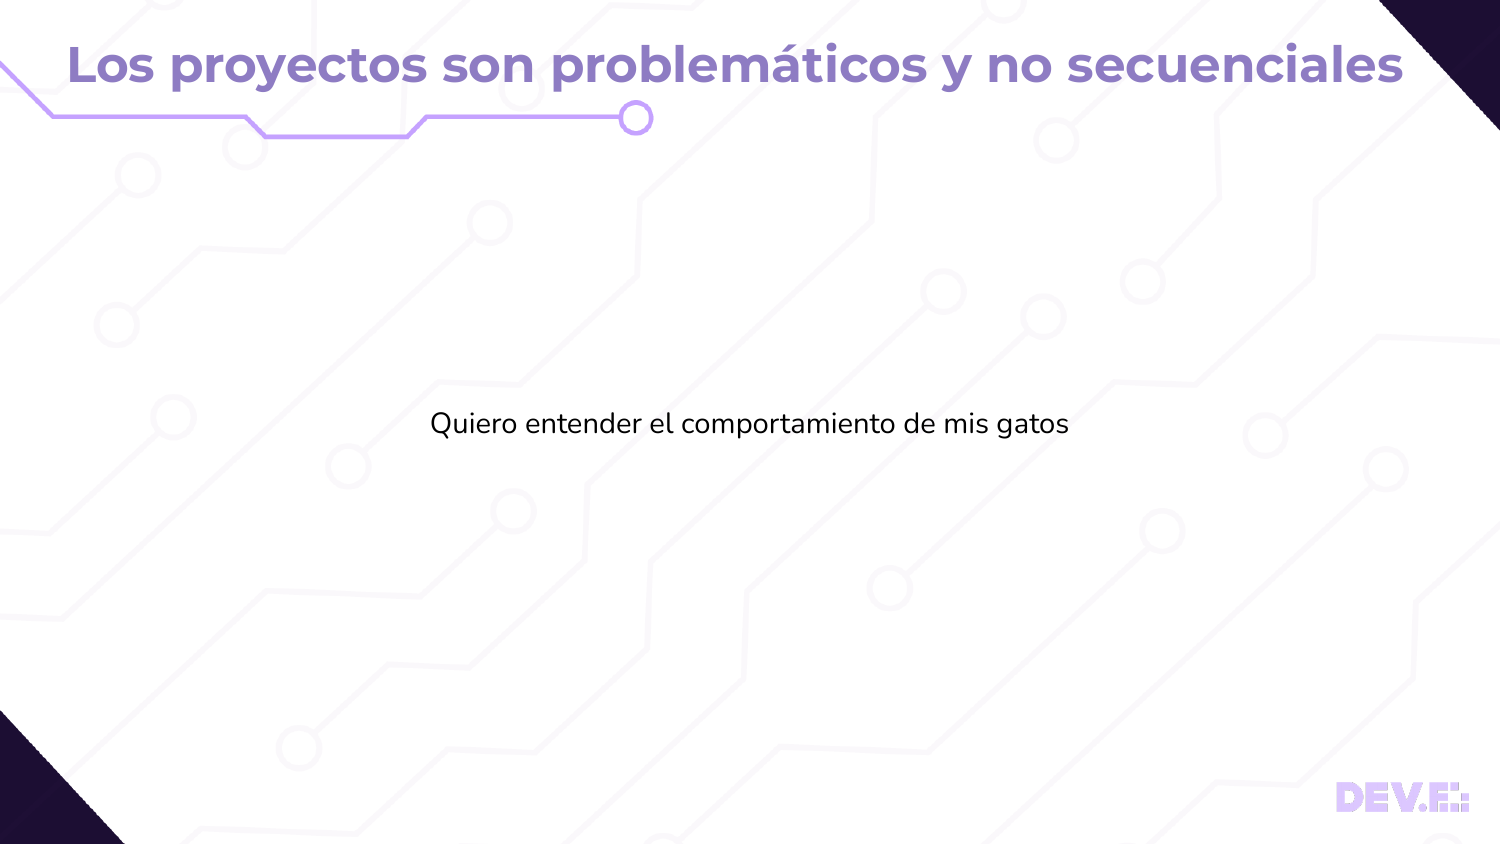

# Los proyectos son problemáticos y no secuenciales
Quiero entender el comportamiento de mis gatos